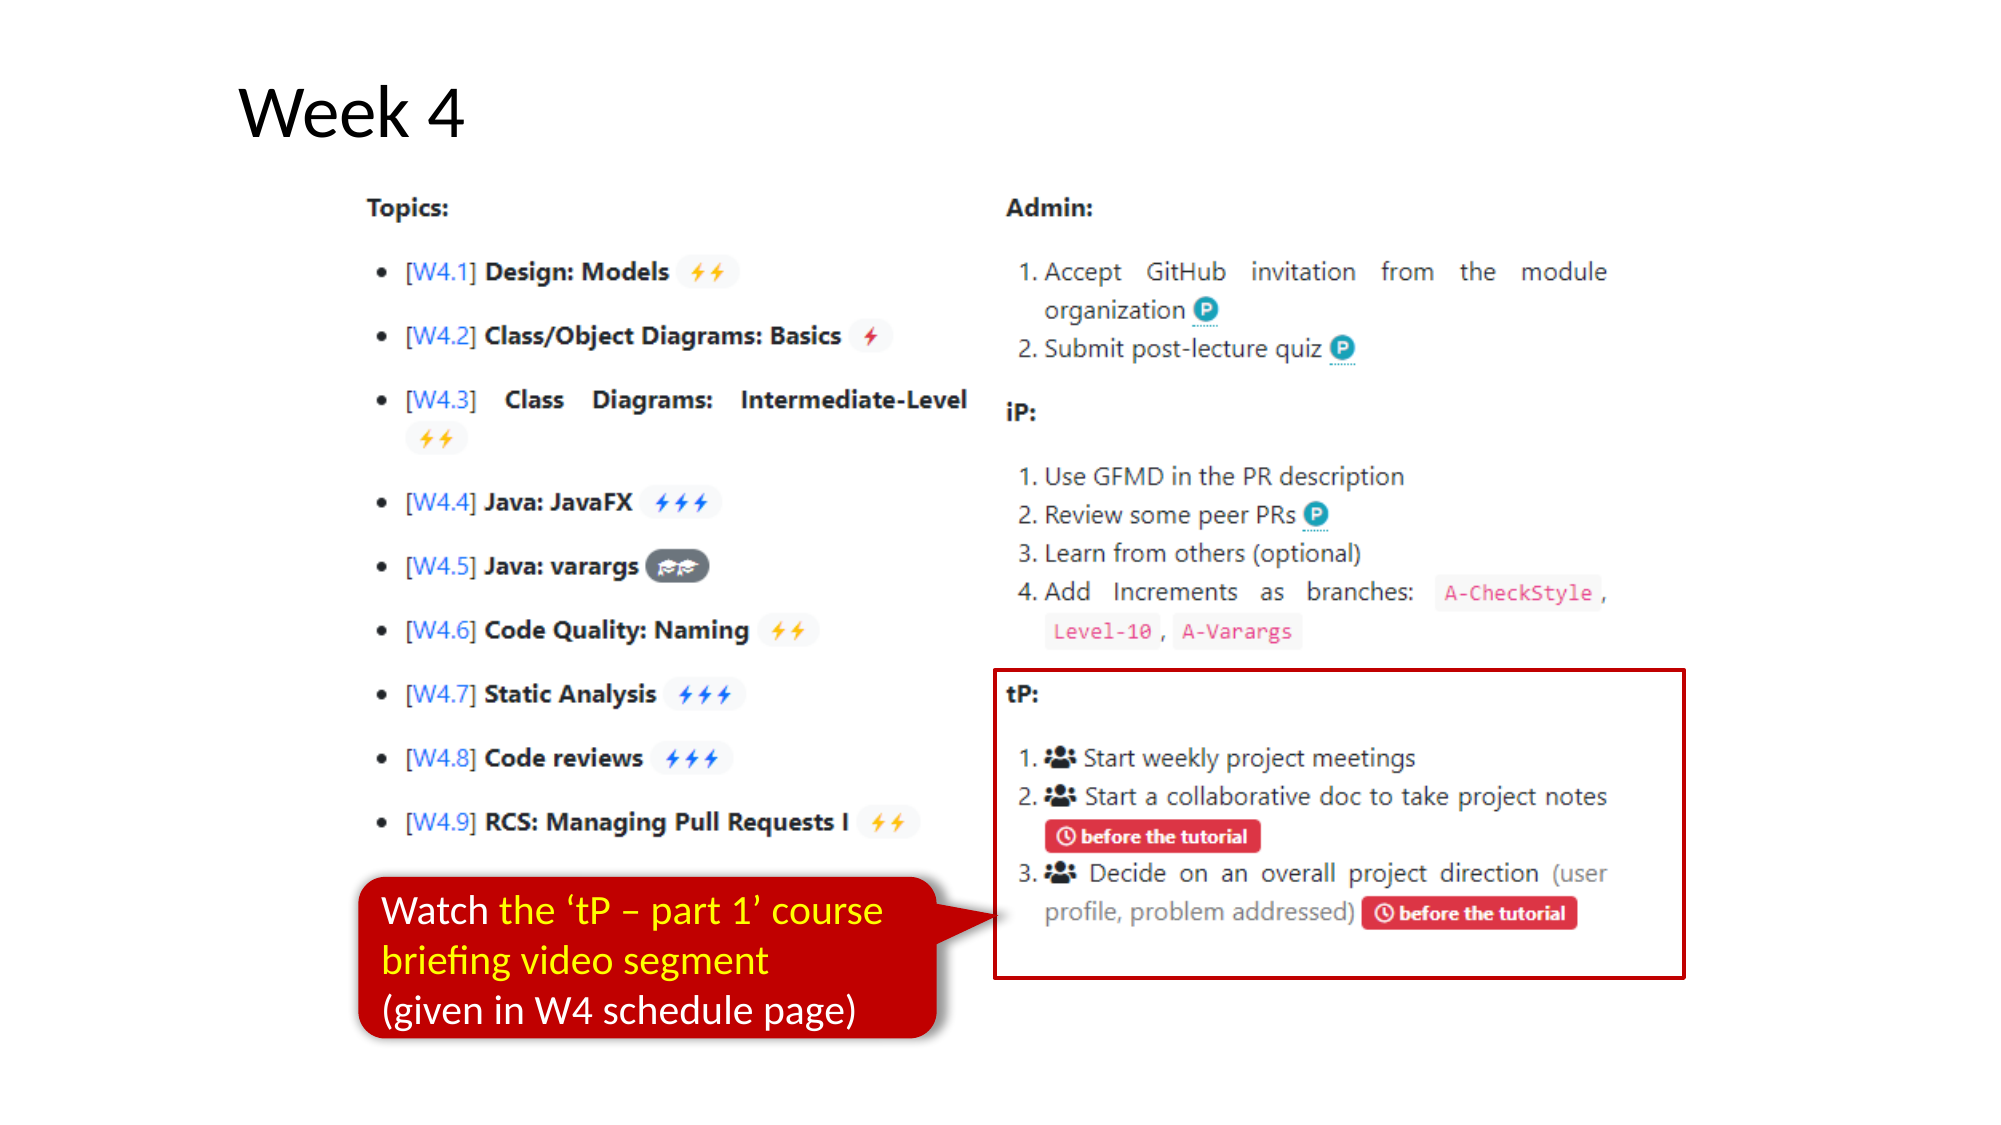

Watch the ‘tP – part 1’ course briefing video segment
(given in W4 schedule page)